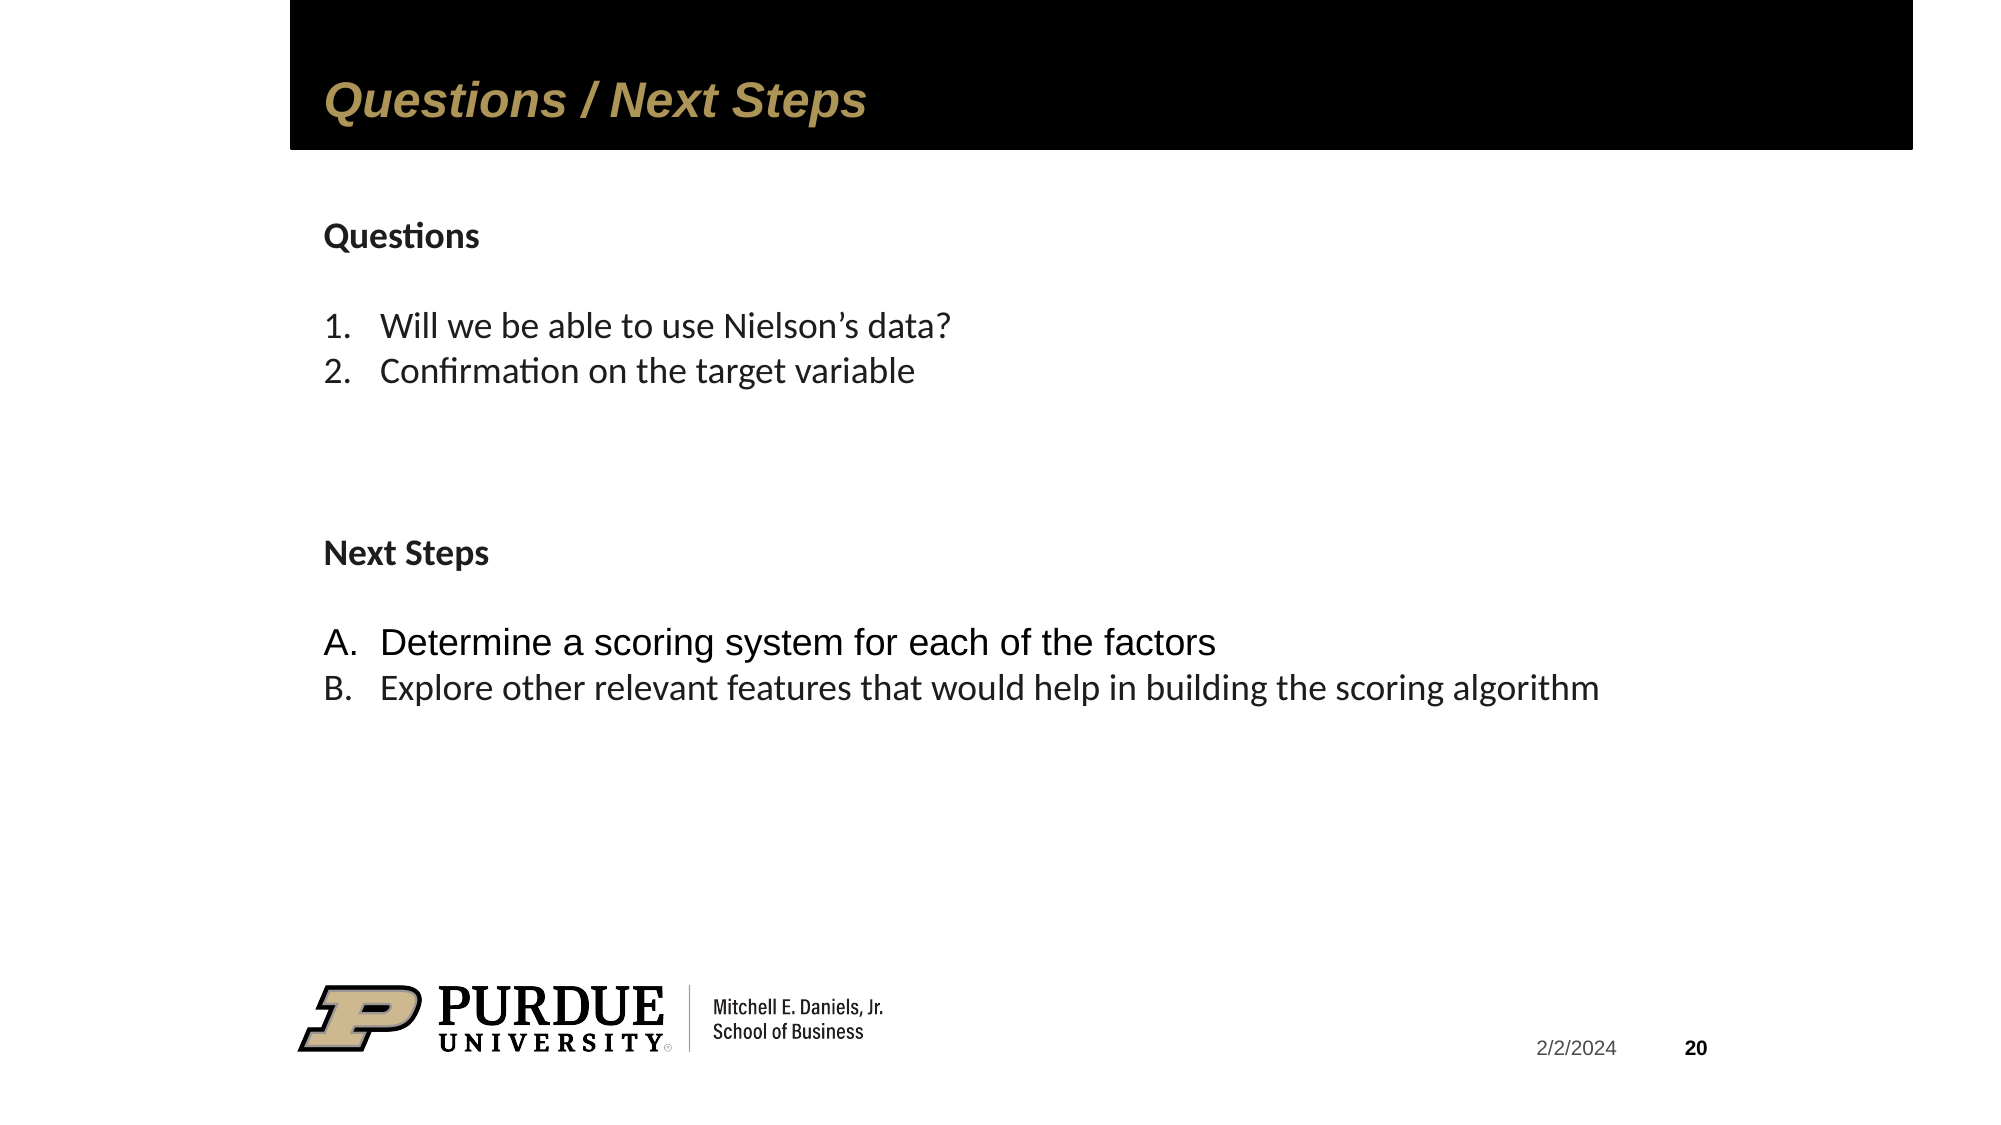

Questions / Next Steps
Questions

Will we be able to use Nielson’s data?
Confirmation on the target variable
Next Steps

Determine a scoring system for each of the factors
Explore other relevant features that would help in building the scoring algorithm
20
2/2/2024